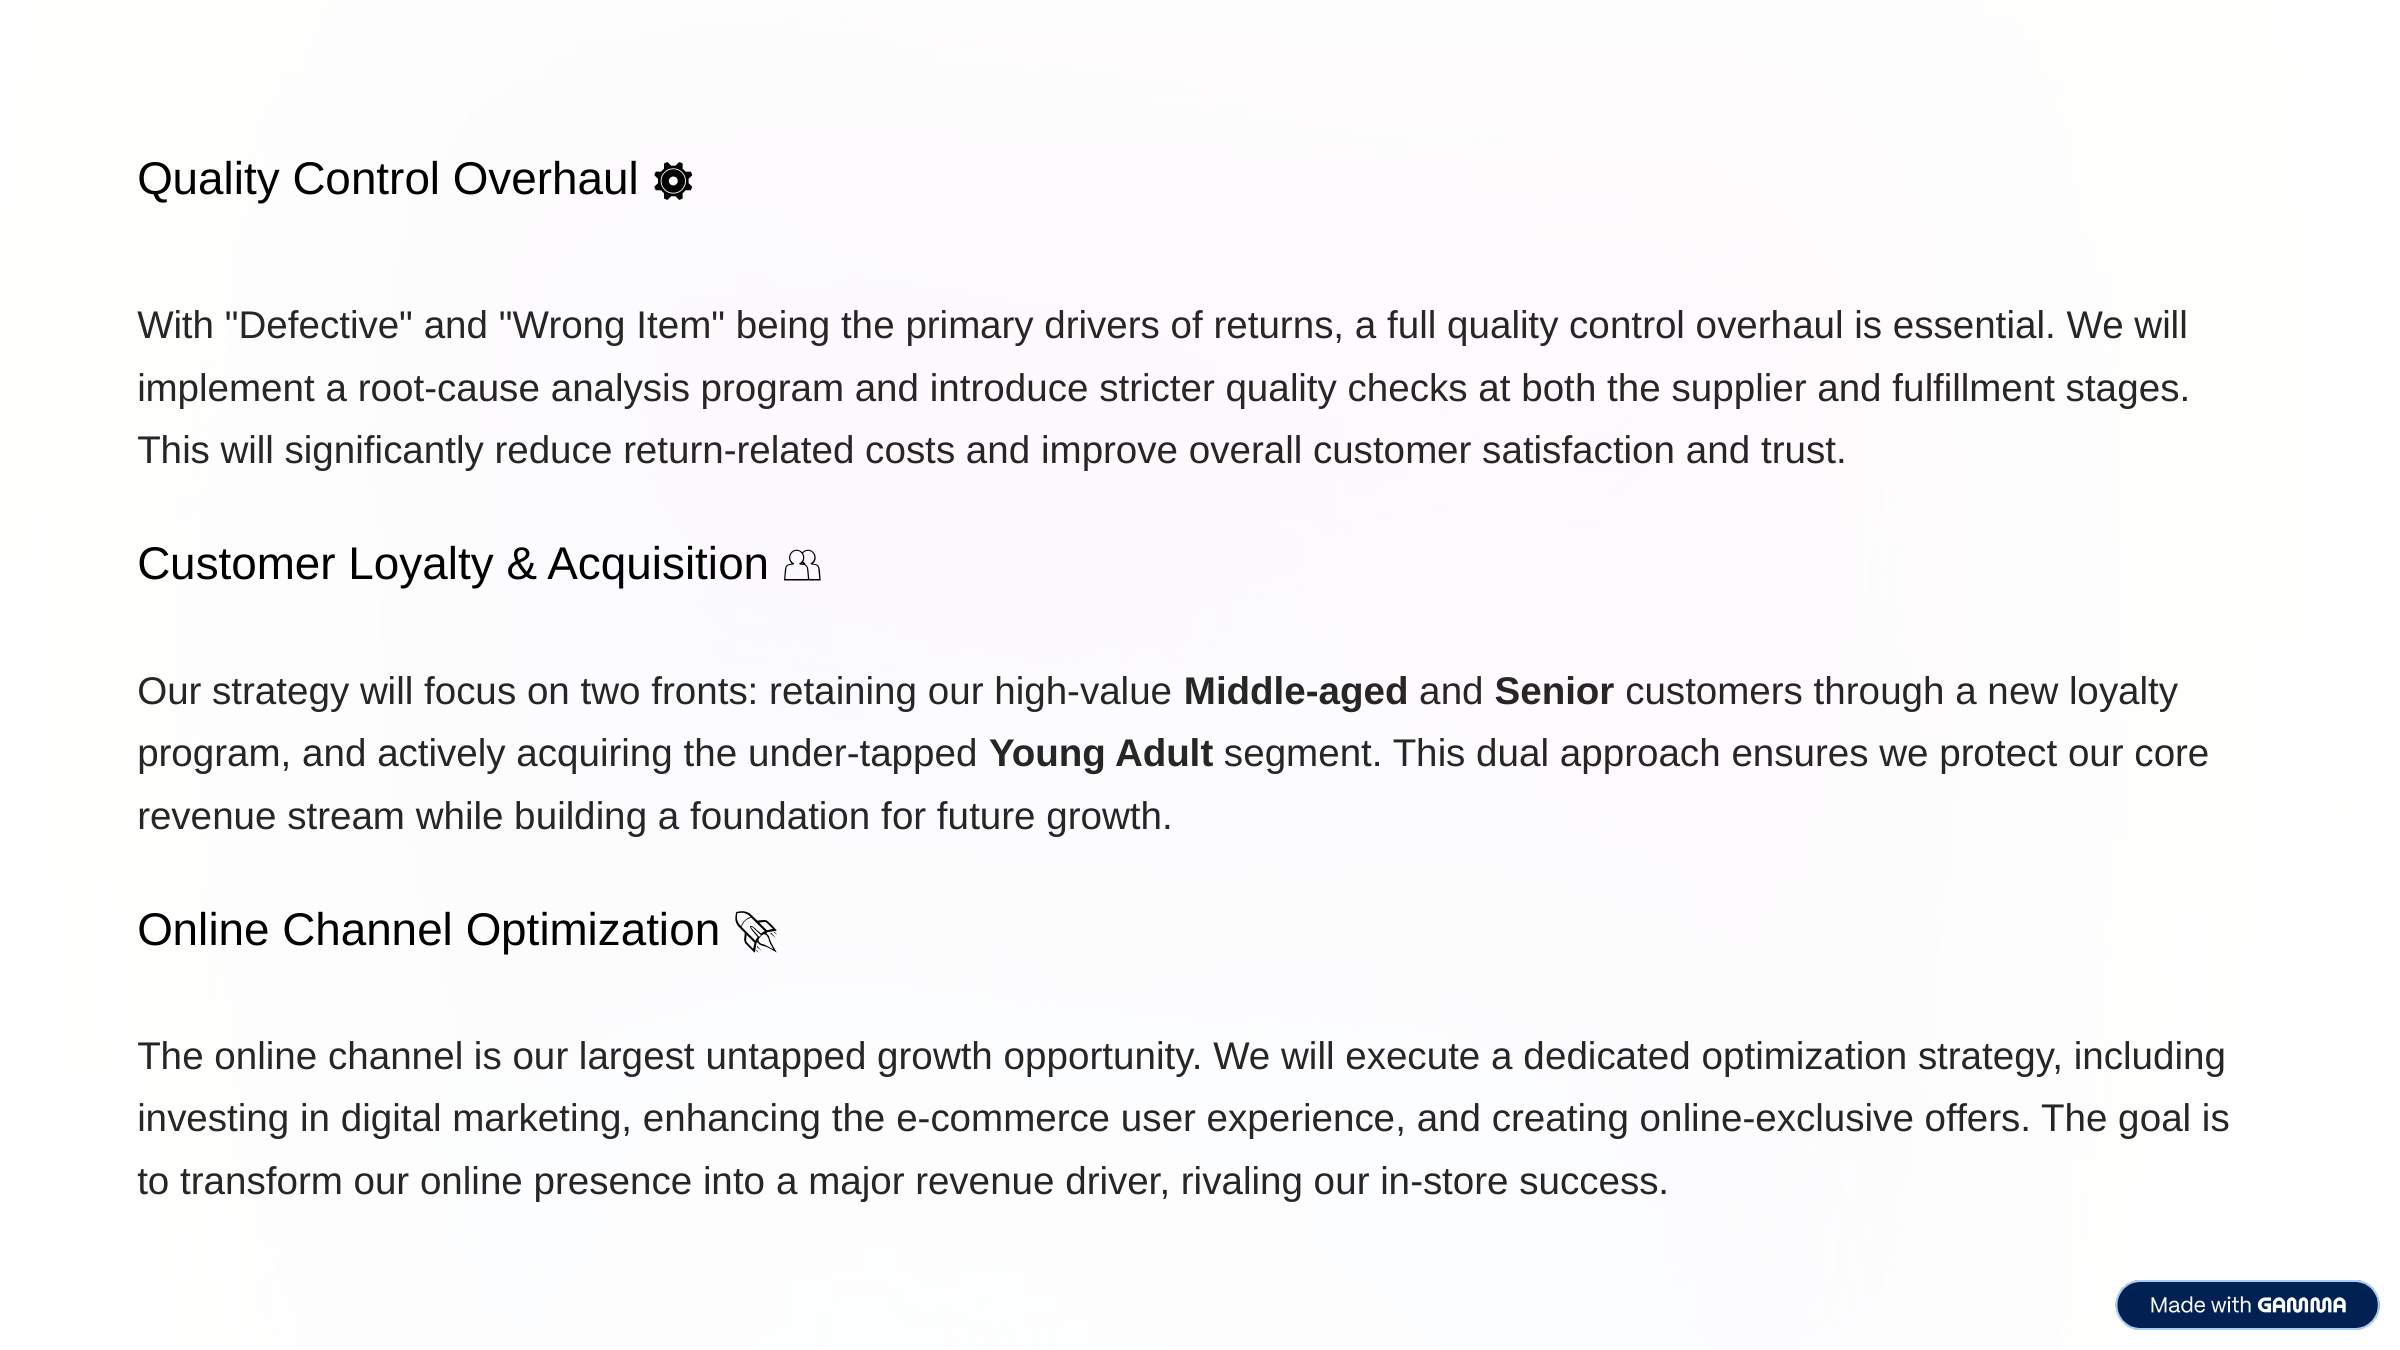

Quality Control Overhaul ⚙️
With "Defective" and "Wrong Item" being the primary drivers of returns, a full quality control overhaul is essential. We will implement a root-cause analysis program and introduce stricter quality checks at both the supplier and fulfillment stages. This will significantly reduce return-related costs and improve overall customer satisfaction and trust.
Customer Loyalty & Acquisition 👥
Our strategy will focus on two fronts: retaining our high-value Middle-aged and Senior customers through a new loyalty program, and actively acquiring the under-tapped Young Adult segment. This dual approach ensures we protect our core revenue stream while building a foundation for future growth.
Online Channel Optimization 🚀
The online channel is our largest untapped growth opportunity. We will execute a dedicated optimization strategy, including investing in digital marketing, enhancing the e-commerce user experience, and creating online-exclusive offers. The goal is to transform our online presence into a major revenue driver, rivaling our in-store success.